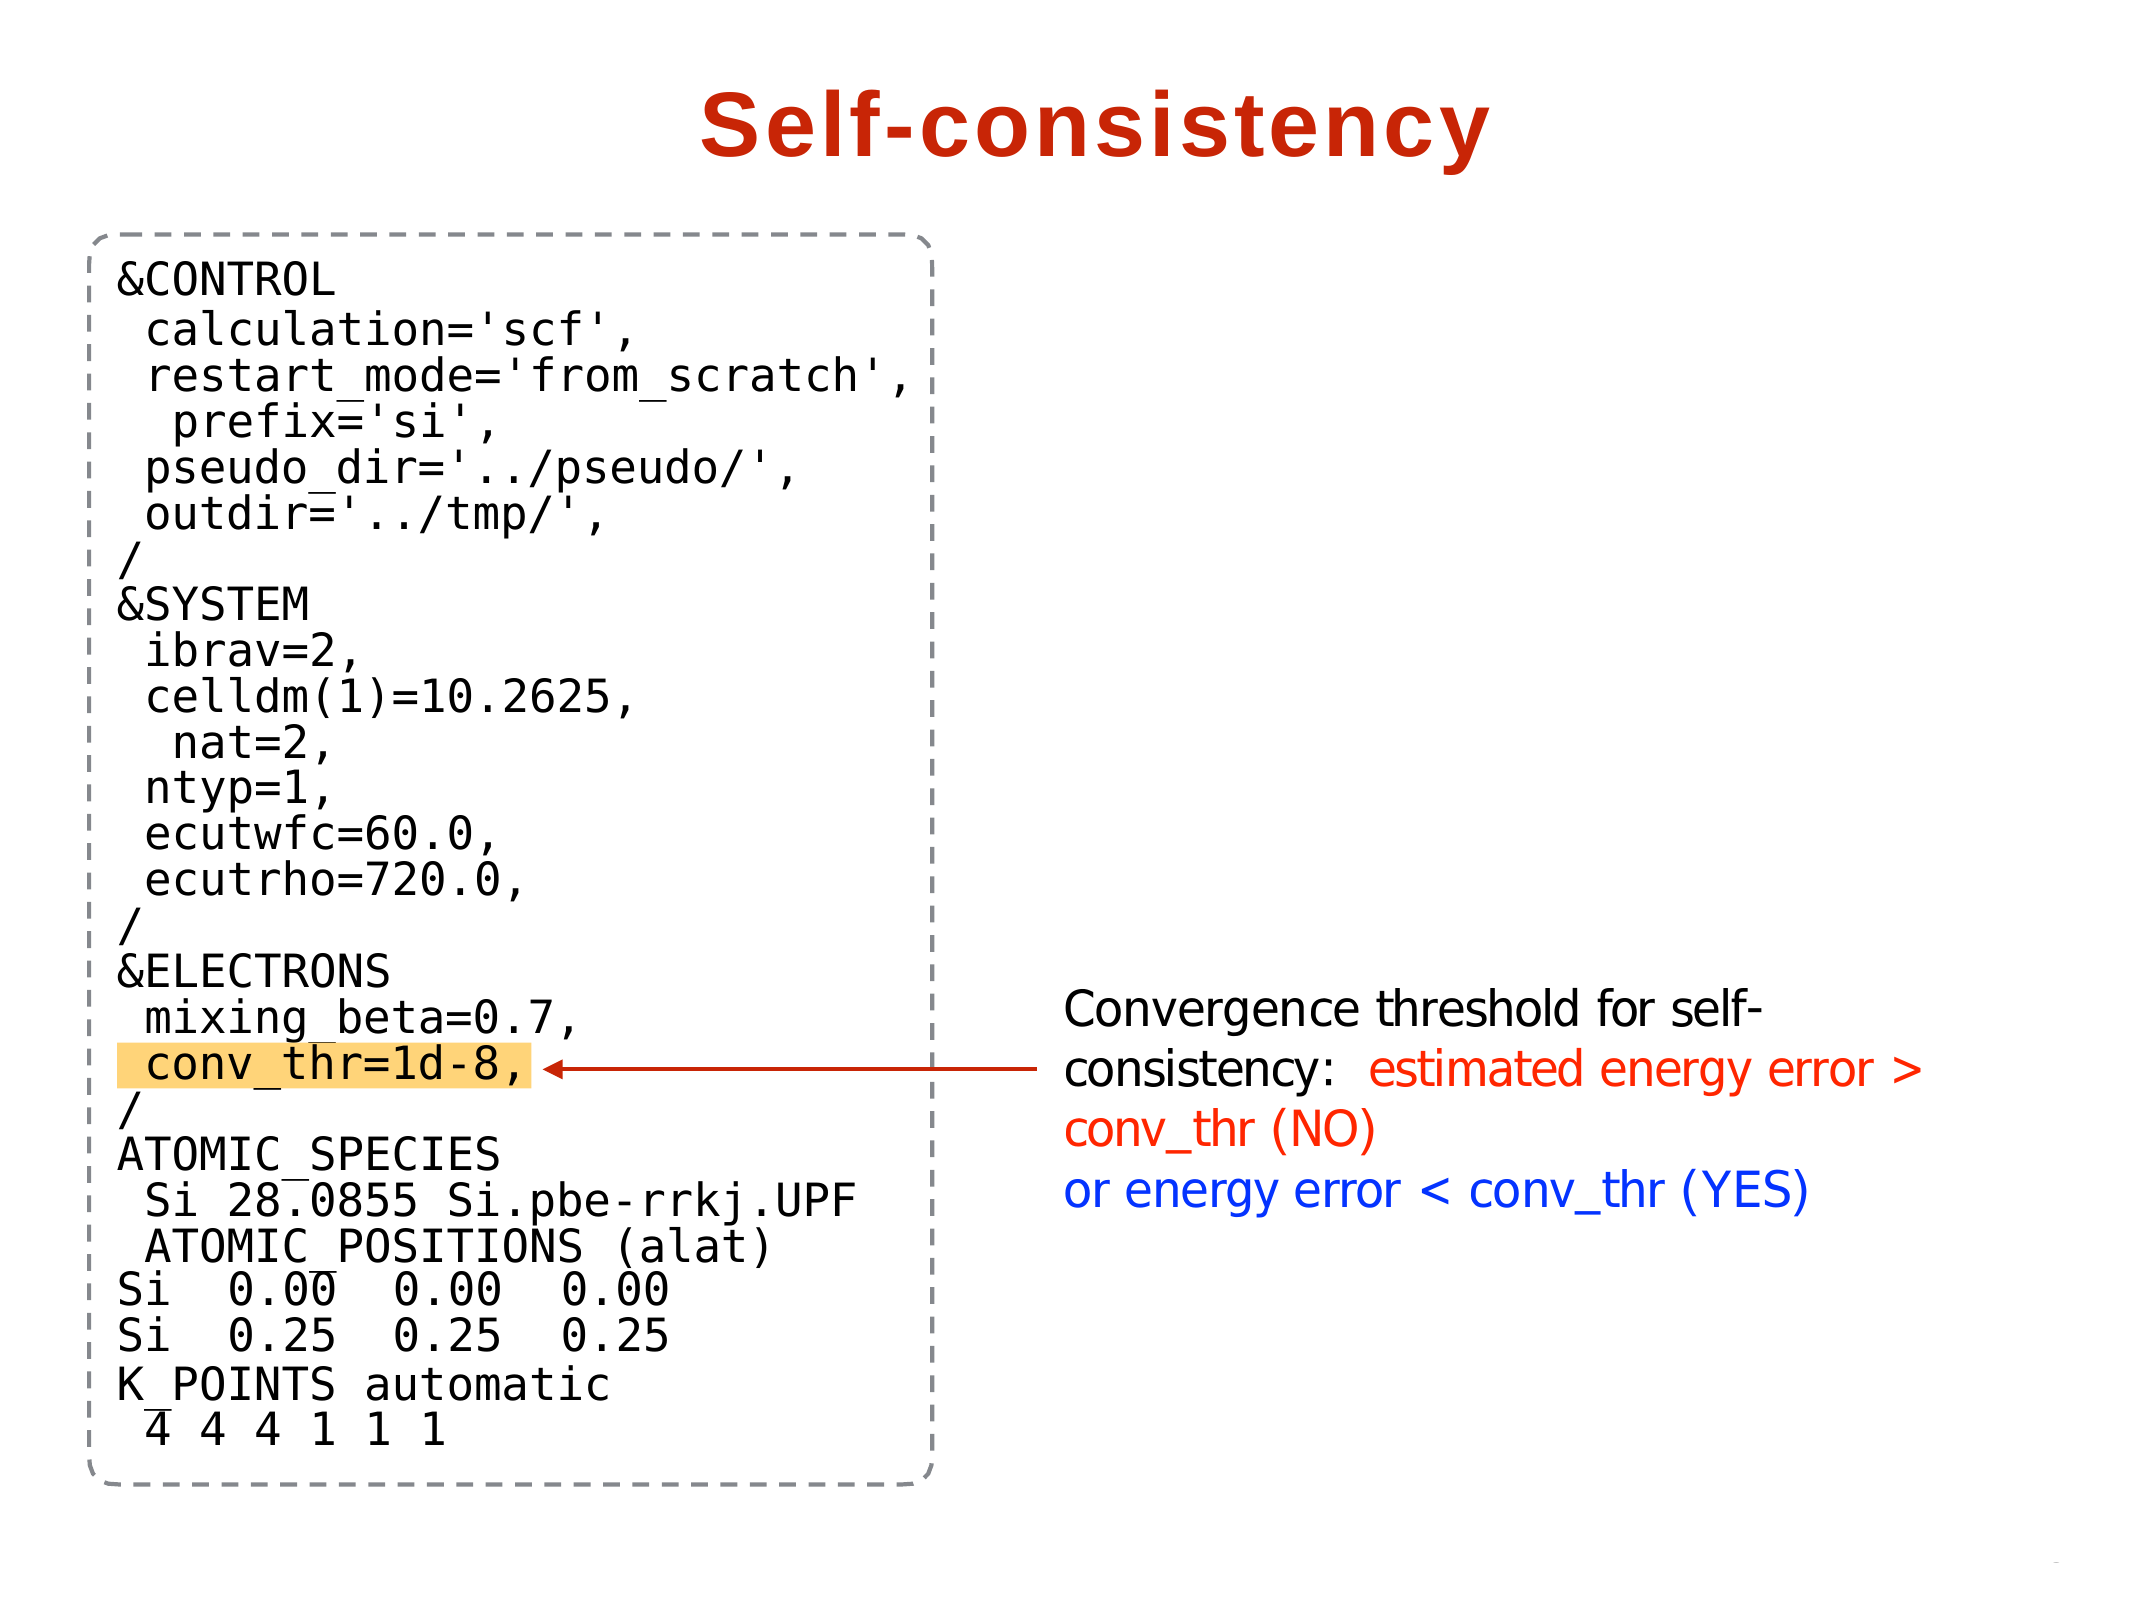

# Self-consistency

&CONTROL
calculation='scf',  restart_mode='from_scratch',  prefix='si',  pseudo_dir='../pseudo/',  outdir='../tmp/',
/  &SYSTEM
ibrav=2,  celldm(1)=10.2625,  nat=2,
ntyp=1,  ecutwfc=60.0,  ecutrho=720.0,
/  &ELECTRONS
Convergence threshold for self-consistency:  estimated energy error > conv_thr (NO)
or energy error < conv_thr (YES)
mixing_beta=0.7,
conv_thr=1d-8,
/  ATOMIC_SPECIES
Si 28.0855 Si.pbe-rrkj.UPF  ATOMIC_POSITIONS (alat)
| Si | 0.00 | 0.00 | 0.00 |
| --- | --- | --- | --- |
| Si | 0.25 | 0.25 | 0.25 |
K_POINTS automatic  4 4 4 1 1 1

37